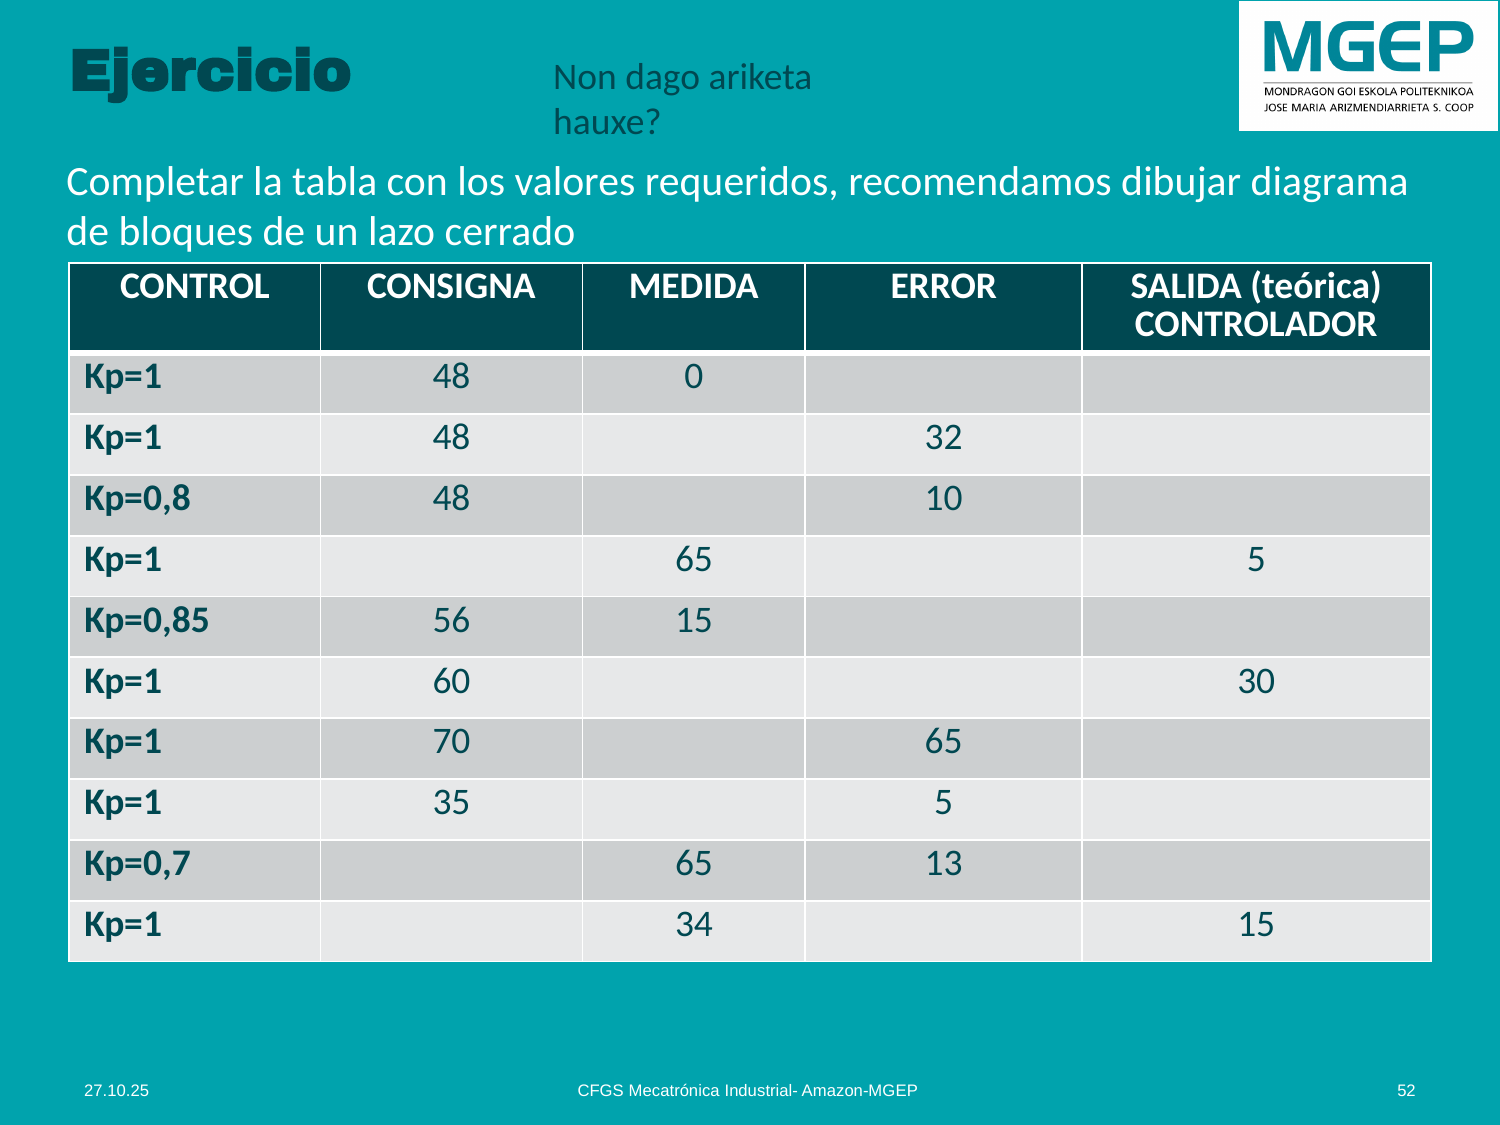

# Ejercicio
Non dago ariketa hauxe?
Completar la tabla con los valores requeridos, recomendamos dibujar diagrama de bloques de un lazo cerrado
| CONTROL | CONSIGNA | MEDIDA | ERROR | SALIDA (teórica) CONTROLADOR |
| --- | --- | --- | --- | --- |
| Kp=1 | 48 | 0 |  |  |
| Kp=1 | 48 |  | 32 |  |
| Kp=0,8 | 48 |  | 10 |  |
| Kp=1 |  | 65 |  | 5 |
| Kp=0,85 | 56 | 15 |  |  |
| Kp=1 | 60 |  |  | 30 |
| Kp=1 | 70 |  | 65 |  |
| Kp=1 | 35 |  | 5 |  |
| Kp=0,7 |  | 65 | 13 |  |
| Kp=1 |  | 34 |  | 15 |
52
27.10.25
CFGS Mecatrónica Industrial- Amazon-MGEP